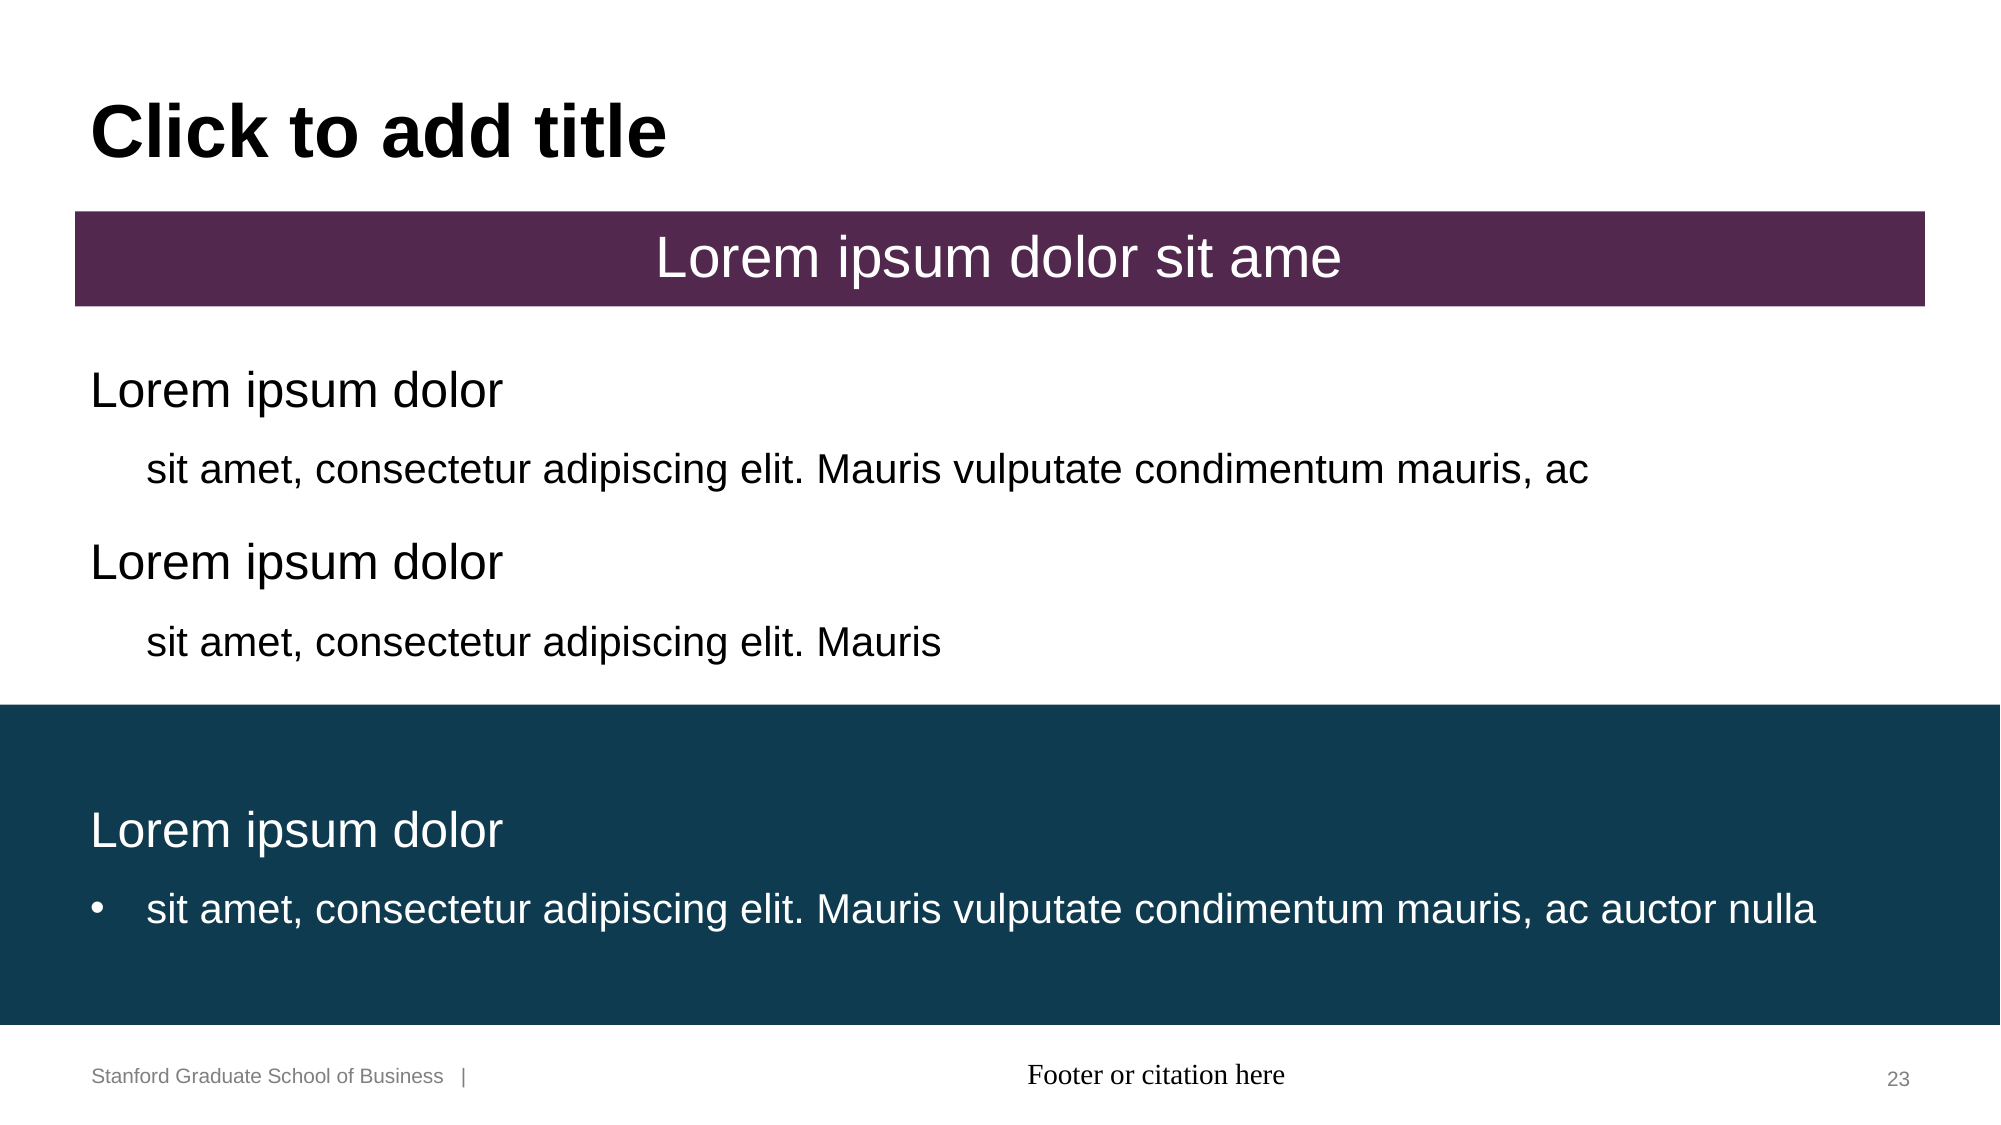

# Click to add title
Lorem ipsum dolor sit ame
Lorem ipsum dolor
sit amet, consectetur adipiscing elit. Mauris vulputate condimentum mauris, ac
Lorem ipsum dolor
sit amet, consectetur adipiscing elit. Mauris
Lorem ipsum dolor
sit amet, consectetur adipiscing elit. Mauris vulputate condimentum mauris, ac auctor nulla
Footer or citation here
23